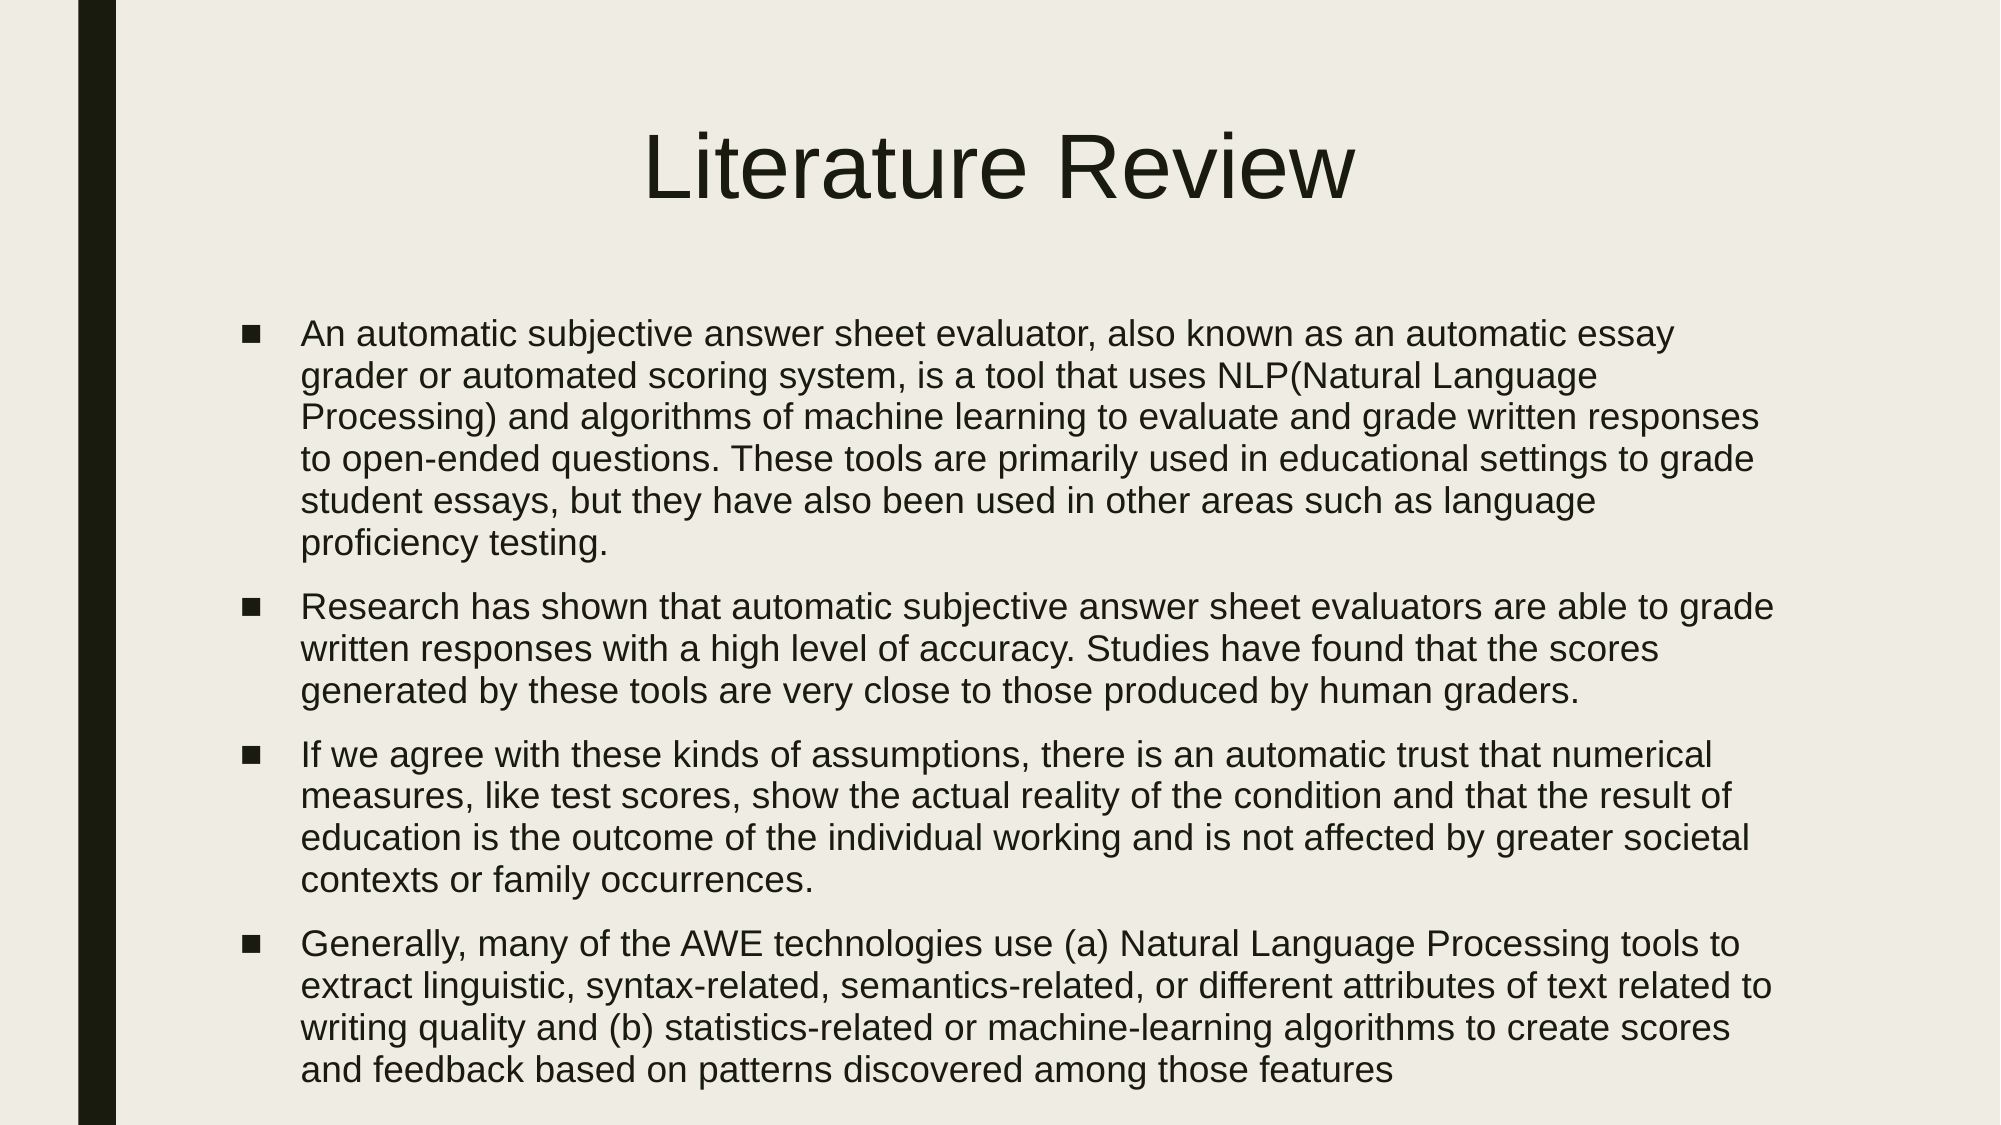

# Literature Review
An automatic subjective answer sheet evaluator, also known as an automatic essay grader or automated scoring system, is a tool that uses NLP(Natural Language Processing) and algorithms of machine learning to evaluate and grade written responses to open-ended questions. These tools are primarily used in educational settings to grade student essays, but they have also been used in other areas such as language proficiency testing.
Research has shown that automatic subjective answer sheet evaluators are able to grade written responses with a high level of accuracy. Studies have found that the scores generated by these tools are very close to those produced by human graders.
If we agree with these kinds of assumptions, there is an automatic trust that numerical measures, like test scores, show the actual reality of the condition and that the result of education is the outcome of the individual working and is not affected by greater societal contexts or family occurrences.
Generally, many of the AWE technologies use (a) Natural Language Processing tools to extract linguistic, syntax-related, semantics-related, or different attributes of text related to writing quality and (b) statistics-related or machine-learning algorithms to create scores and feedback based on patterns discovered among those features